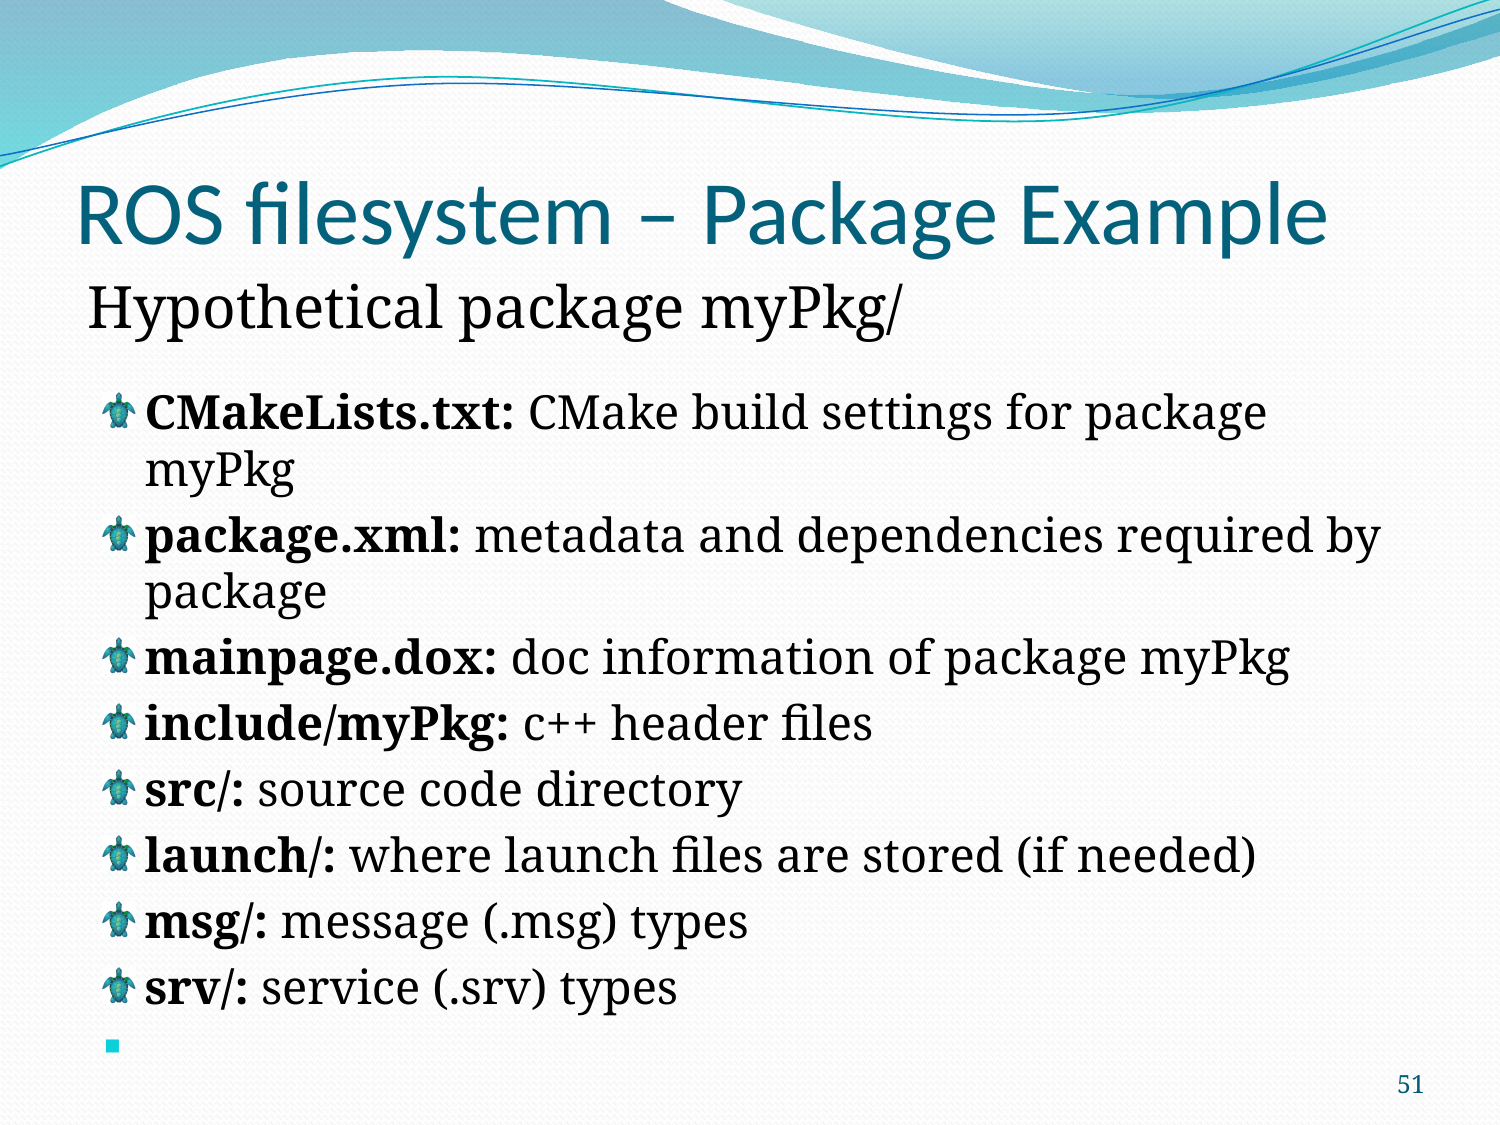

ROS filesystem – Package Example
Hypothetical package myPkg/
CMakeLists.txt: CMake build settings for package myPkg
package.xml: metadata and dependencies required by package
mainpage.dox: doc information of package myPkg
include/myPkg: c++ header files
src/: source code directory
launch/: where launch files are stored (if needed)
msg/: message (.msg) types
srv/: service (.srv) types

51